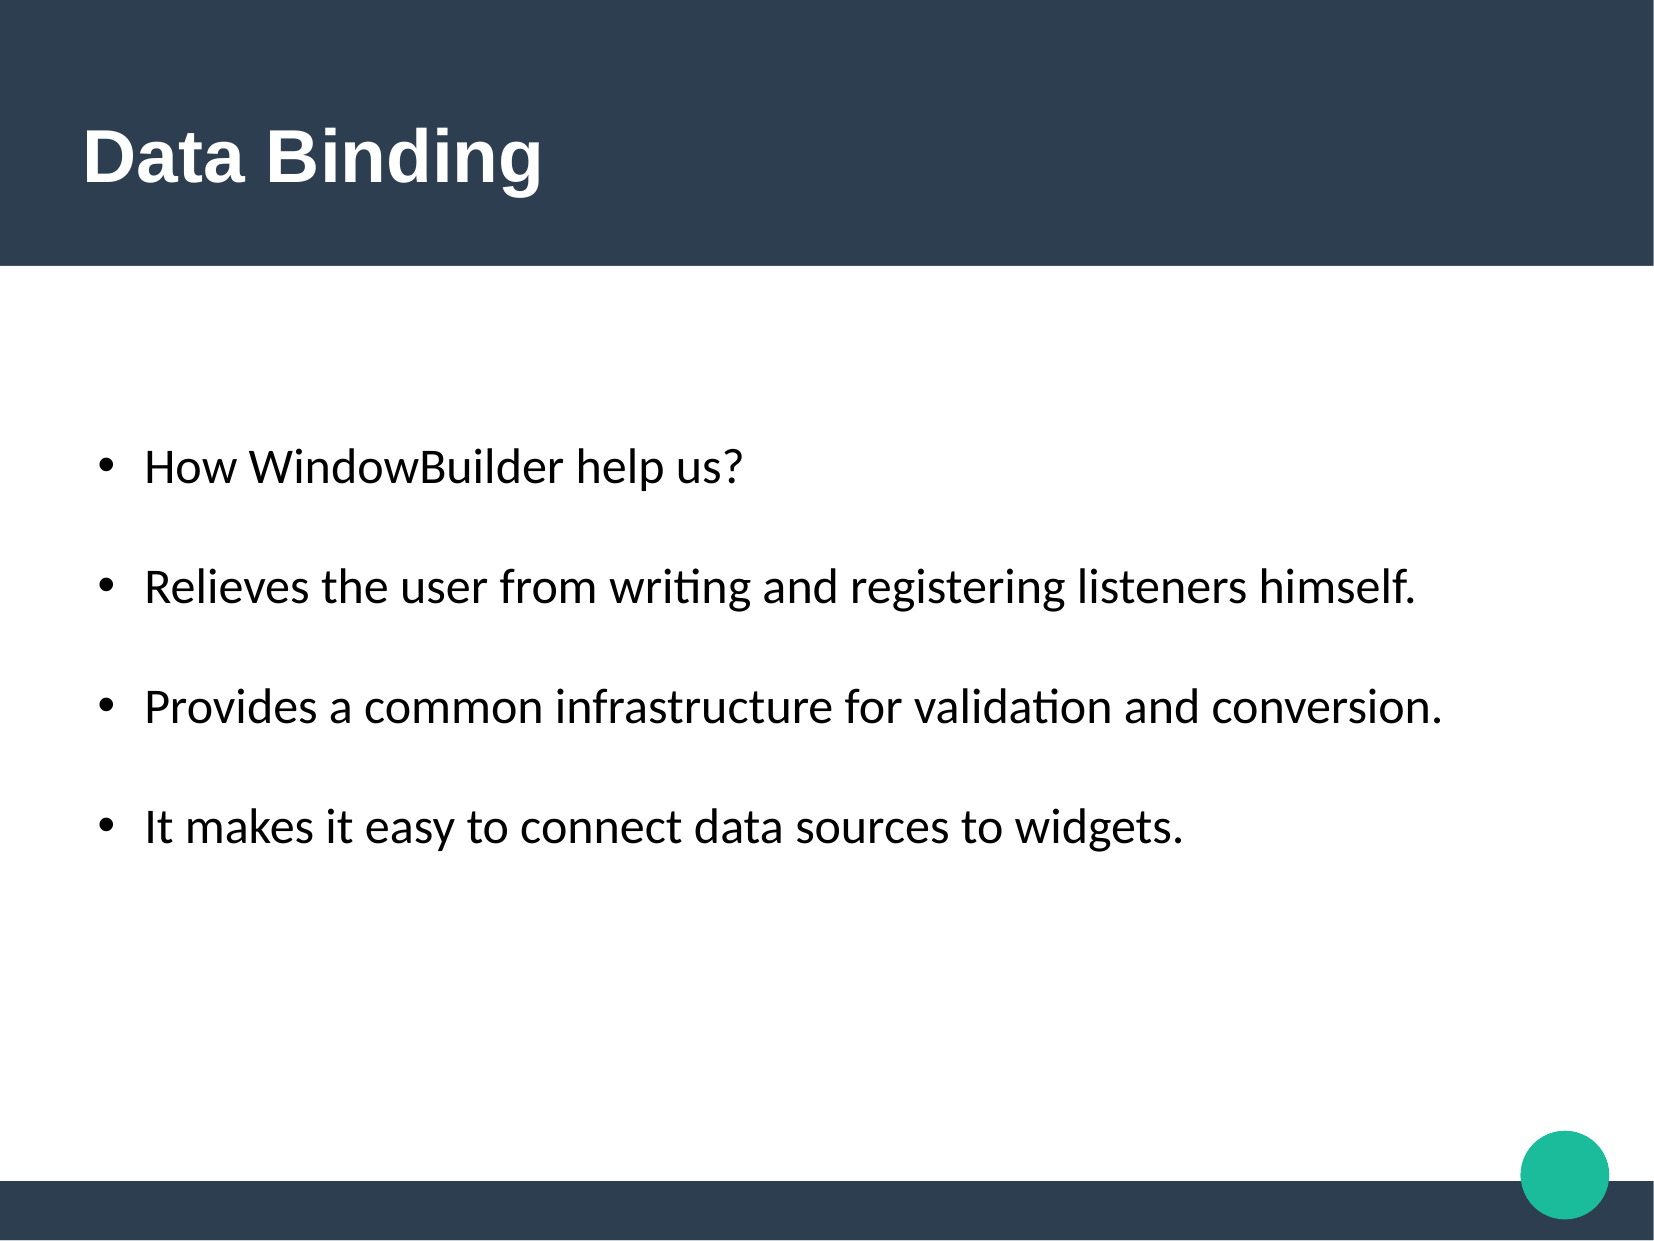

Data Binding
How WindowBuilder help us?

Relieves the user from writing and registering listeners himself.

Provides a common infrastructure for validation and conversion.

It makes it easy to connect data sources to widgets.